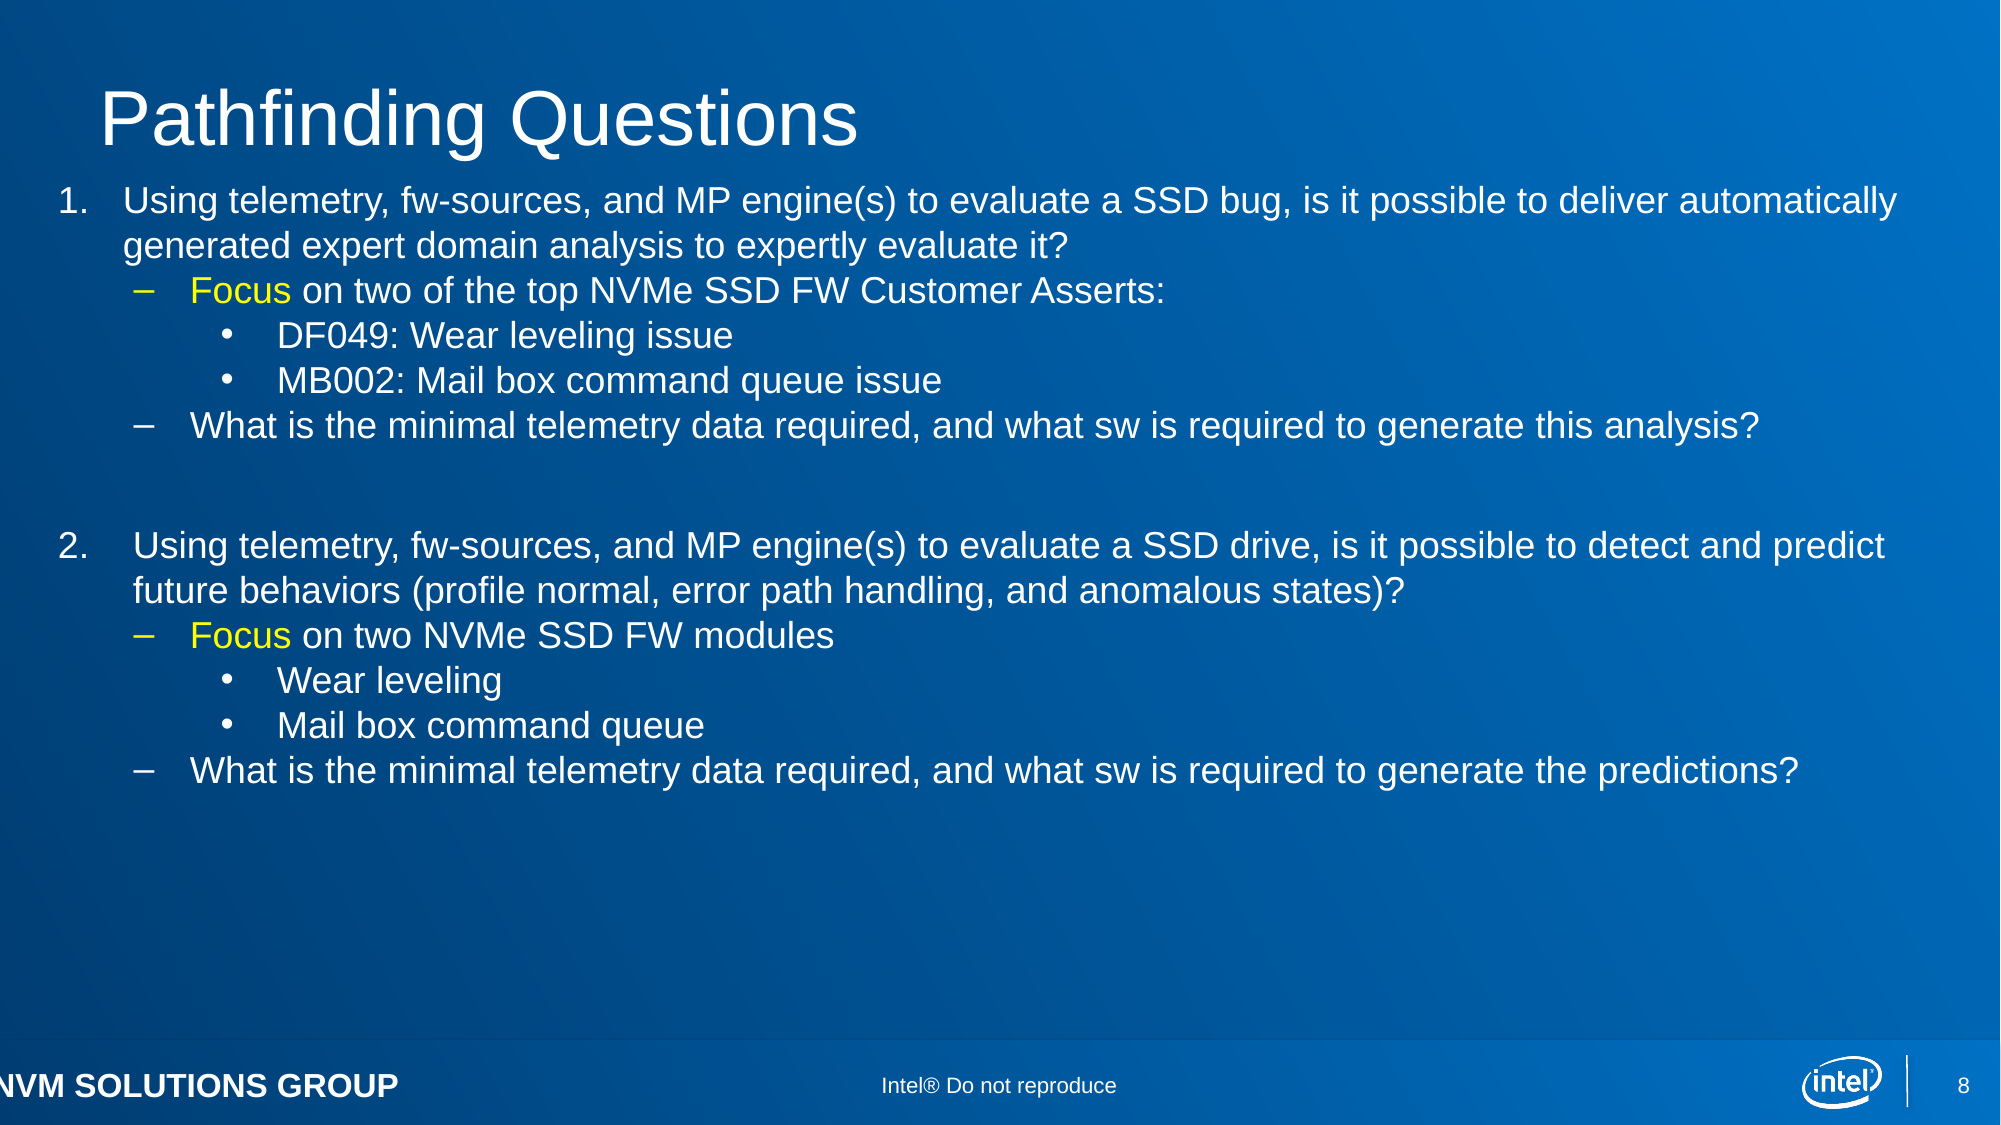

# Pathfinding Questions
Using telemetry, fw-sources, and MP engine(s) to evaluate a SSD bug, is it possible to deliver automatically generated expert domain analysis to expertly evaluate it?
Focus on two of the top NVMe SSD FW Customer Asserts:
DF049: Wear leveling issue
MB002: Mail box command queue issue
What is the minimal telemetry data required, and what sw is required to generate this analysis?

Using telemetry, fw-sources, and MP engine(s) to evaluate a SSD drive, is it possible to detect and predict future behaviors (profile normal, error path handling, and anomalous states)?
Focus on two NVMe SSD FW modules
Wear leveling
Mail box command queue
What is the minimal telemetry data required, and what sw is required to generate the predictions?

8